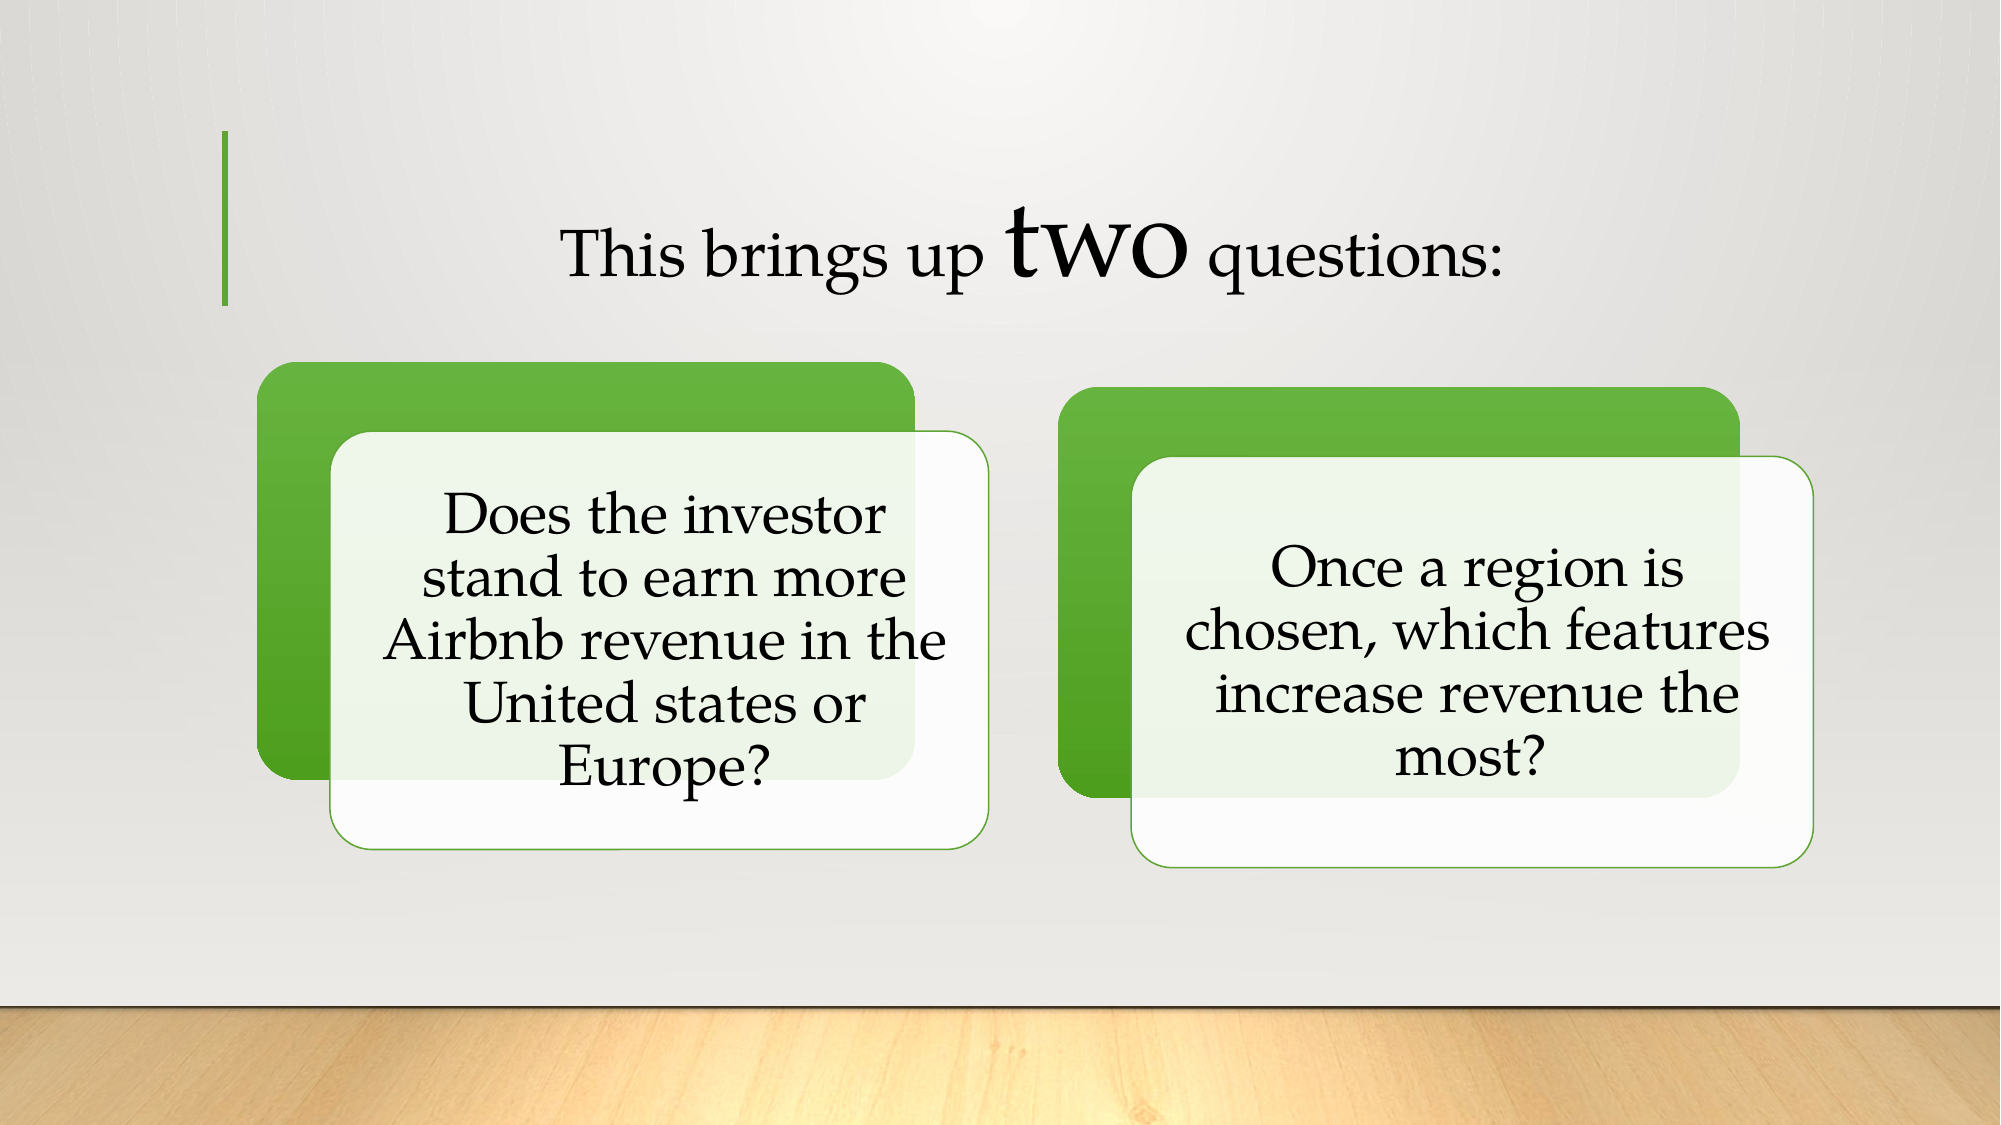

# This brings up two questions:
Does the investor stand to earn more Airbnb revenue in the United states or Europe?
Once a region is chosen, which features increase revenue the most?